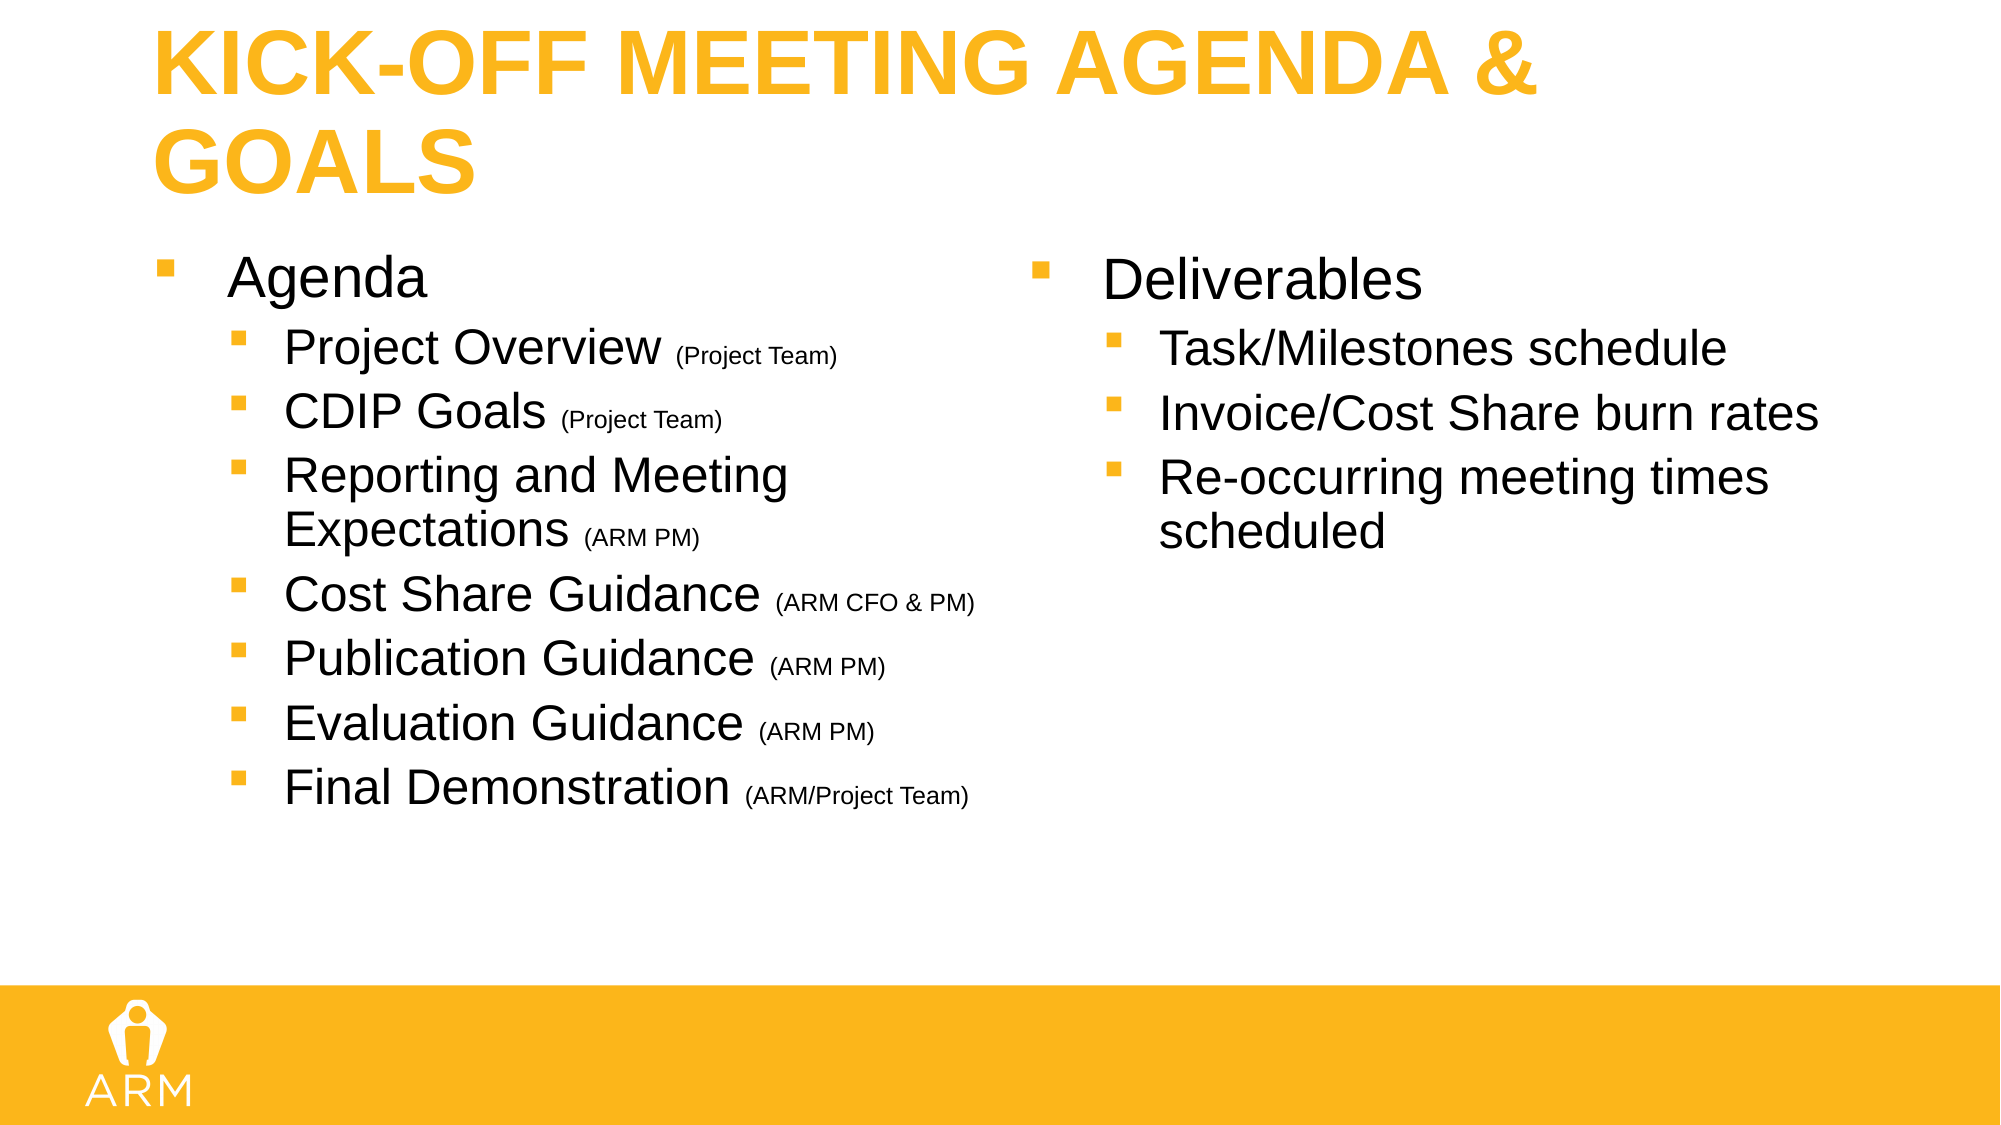

# Kick-off Meeting Agenda & Goals
Agenda
Project Overview (Project Team)
CDIP Goals (Project Team)
Reporting and Meeting Expectations (ARM PM)
Cost Share Guidance (ARM CFO & PM)
Publication Guidance (ARM PM)
Evaluation Guidance (ARM PM)
Final Demonstration (ARM/Project Team)
Deliverables
Task/Milestones schedule
Invoice/Cost Share burn rates
Re-occurring meeting times scheduled